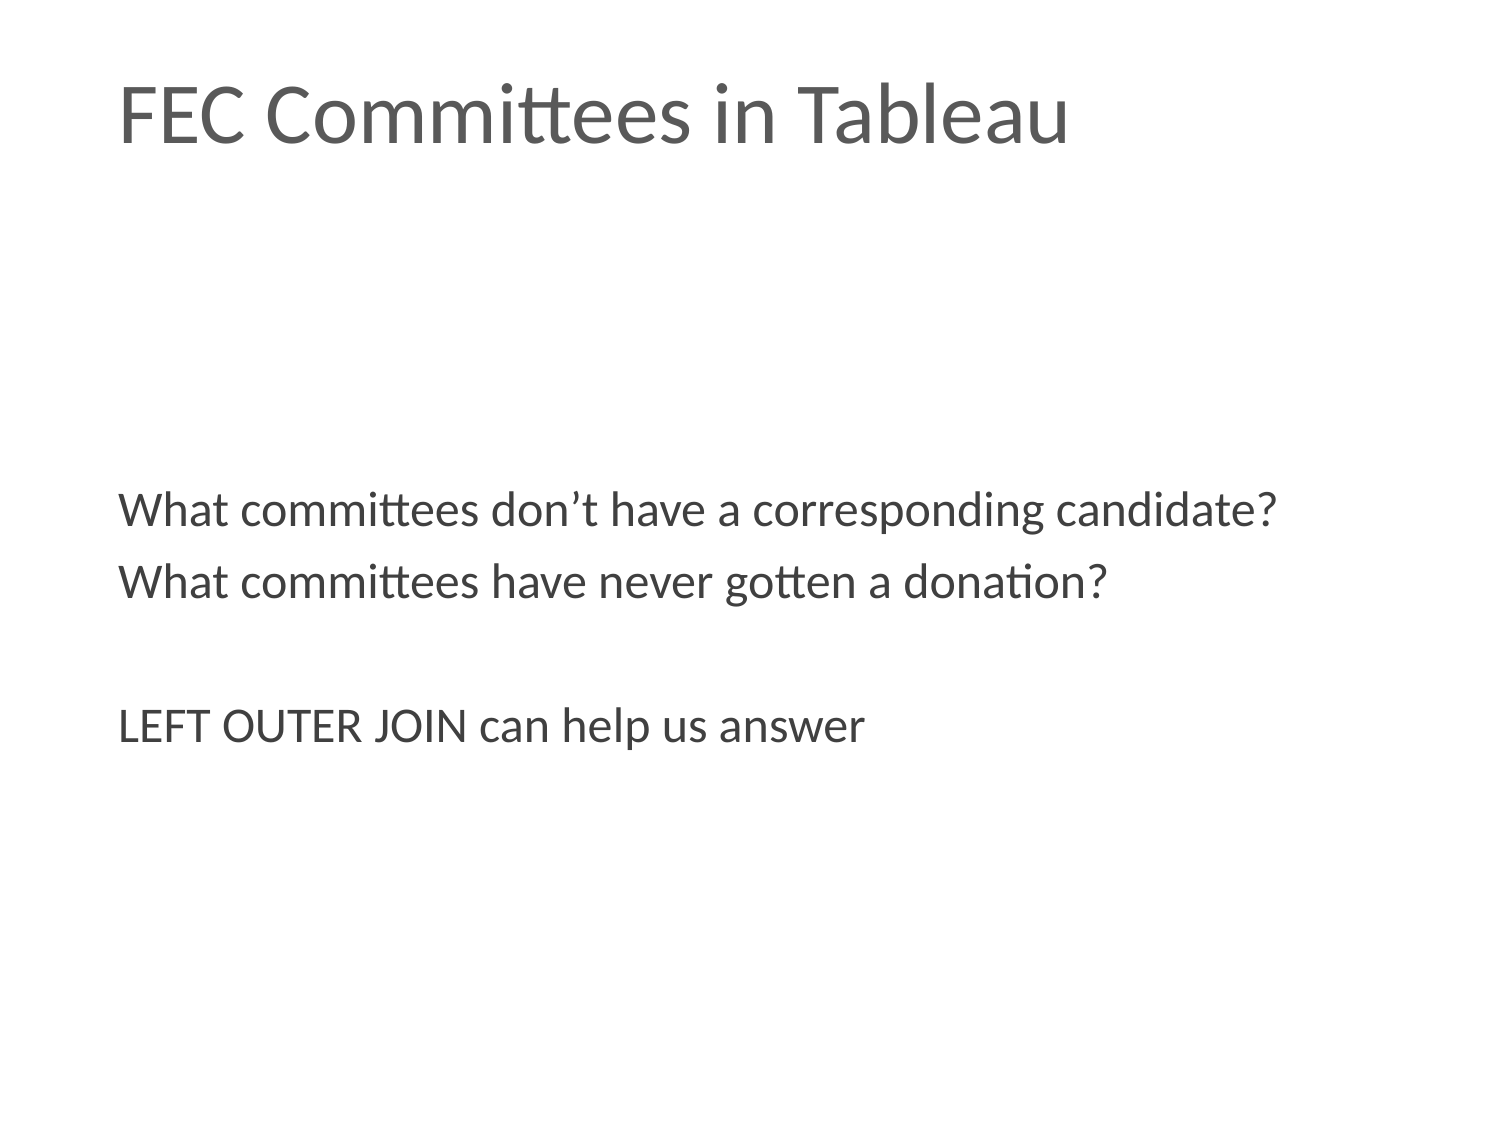

# FEC Committees in Tableau
What committees don’t have a corresponding candidate?
What committees have never gotten a donation?

LEFT OUTER JOIN can help us answer